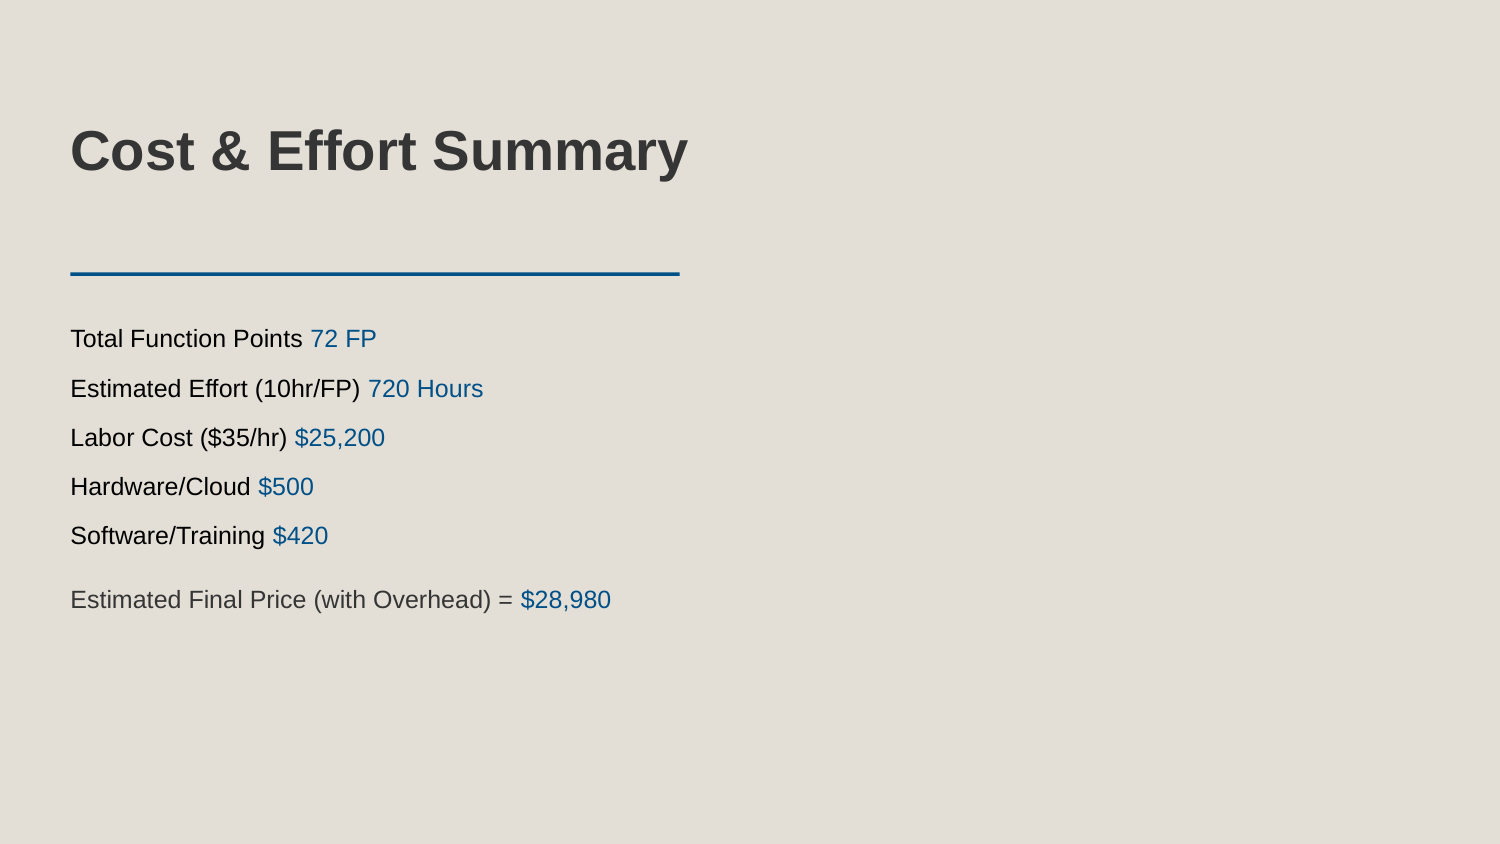

Cost & Effort Summary

Total Function Points 72 FP
Estimated Effort (10hr/FP) 720 Hours
Labor Cost ($35/hr) $25,200
Hardware/Cloud $500
Software/Training $420
Estimated Final Price (with Overhead) = $28,980